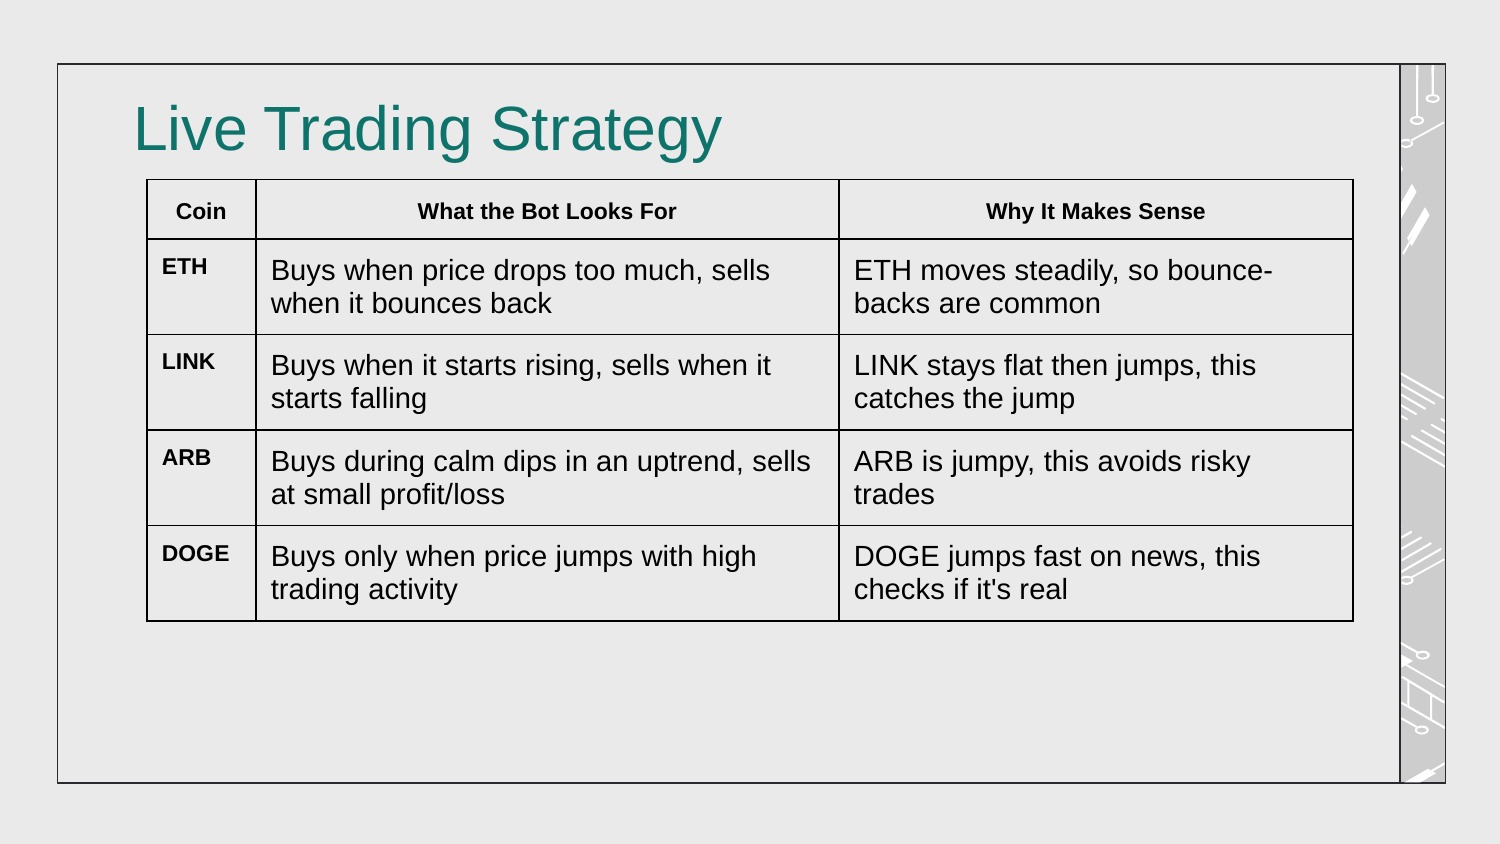

# Live Trading Strategy
| Coin | What the Bot Looks For | Why It Makes Sense |
| --- | --- | --- |
| ETH | Buys when price drops too much, sells when it bounces back | ETH moves steadily, so bounce-backs are common |
| LINK | Buys when it starts rising, sells when it starts falling | LINK stays flat then jumps, this catches the jump |
| ARB | Buys during calm dips in an uptrend, sells at small profit/loss | ARB is jumpy, this avoids risky trades |
| DOGE | Buys only when price jumps with high trading activity | DOGE jumps fast on news, this checks if it's real |